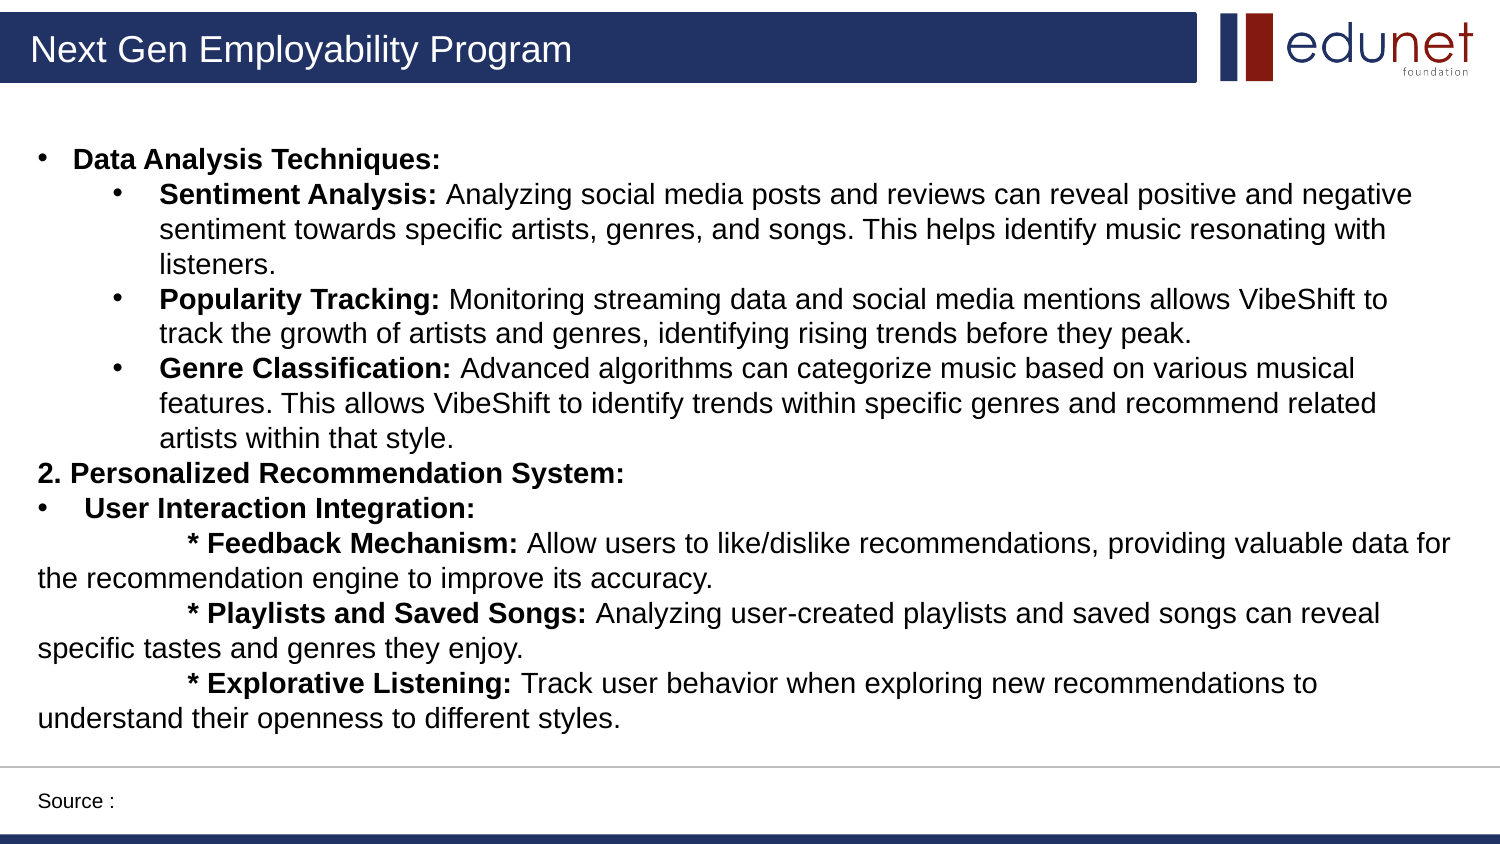

Data Analysis Techniques:
Sentiment Analysis: Analyzing social media posts and reviews can reveal positive and negative sentiment towards specific artists, genres, and songs. This helps identify music resonating with listeners.
Popularity Tracking: Monitoring streaming data and social media mentions allows VibeShift to track the growth of artists and genres, identifying rising trends before they peak.
Genre Classification: Advanced algorithms can categorize music based on various musical features. This allows VibeShift to identify trends within specific genres and recommend related artists within that style.
2. Personalized Recommendation System:
User Interaction Integration:
	* Feedback Mechanism: Allow users to like/dislike recommendations, providing valuable data for the recommendation engine to improve its accuracy.
	* Playlists and Saved Songs: Analyzing user-created playlists and saved songs can reveal specific tastes and genres they enjoy.
	* Explorative Listening: Track user behavior when exploring new recommendations to understand their openness to different styles.

Source :